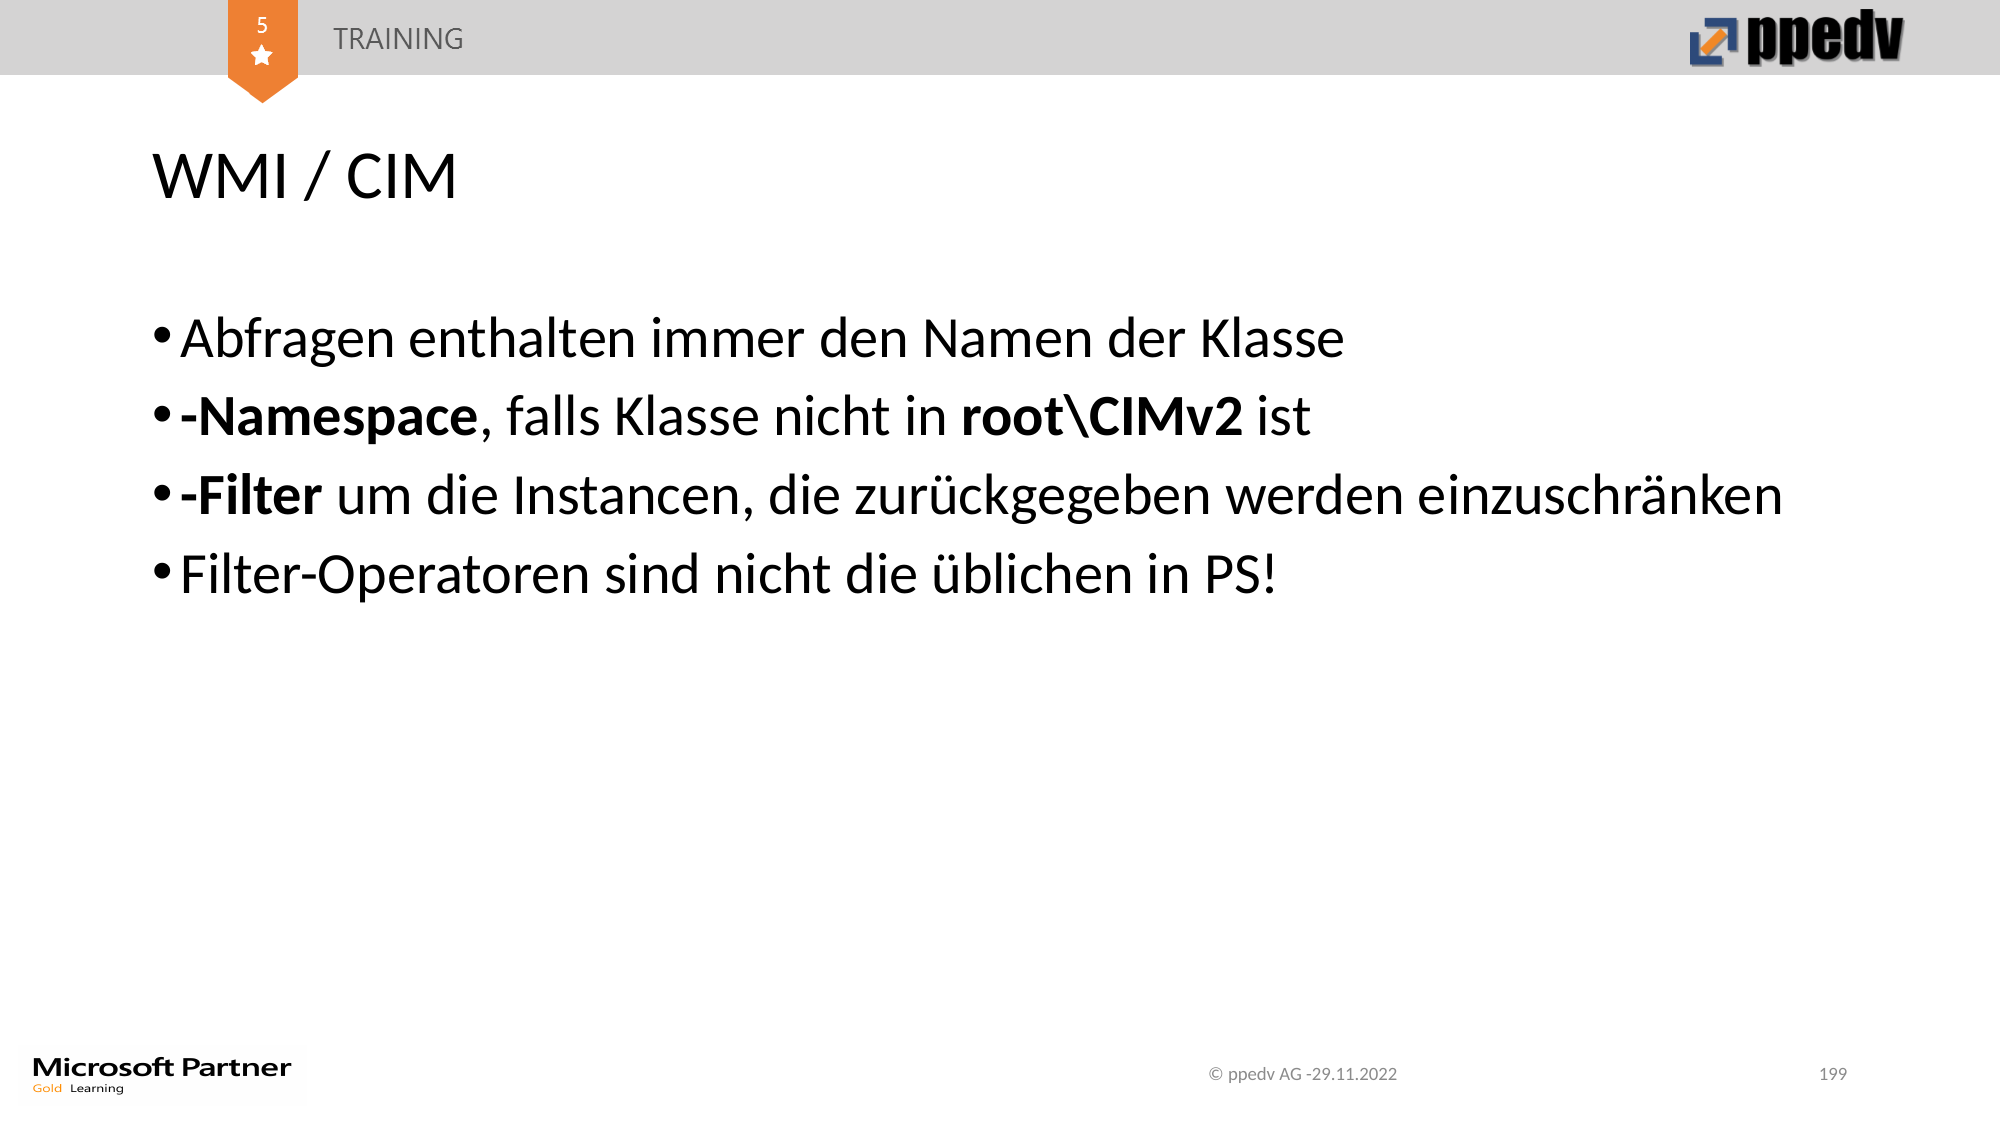

# WMI / CIM
Abfragen enthalten immer den Namen der Klasse
-Namespace, falls Klasse nicht in root\CIMv2 ist
-Filter um die Instancen, die zurückgegeben werden einzuschränken
Filter-Operatoren sind nicht die üblichen in PS!
© ppedv AG -29.11.2022
199